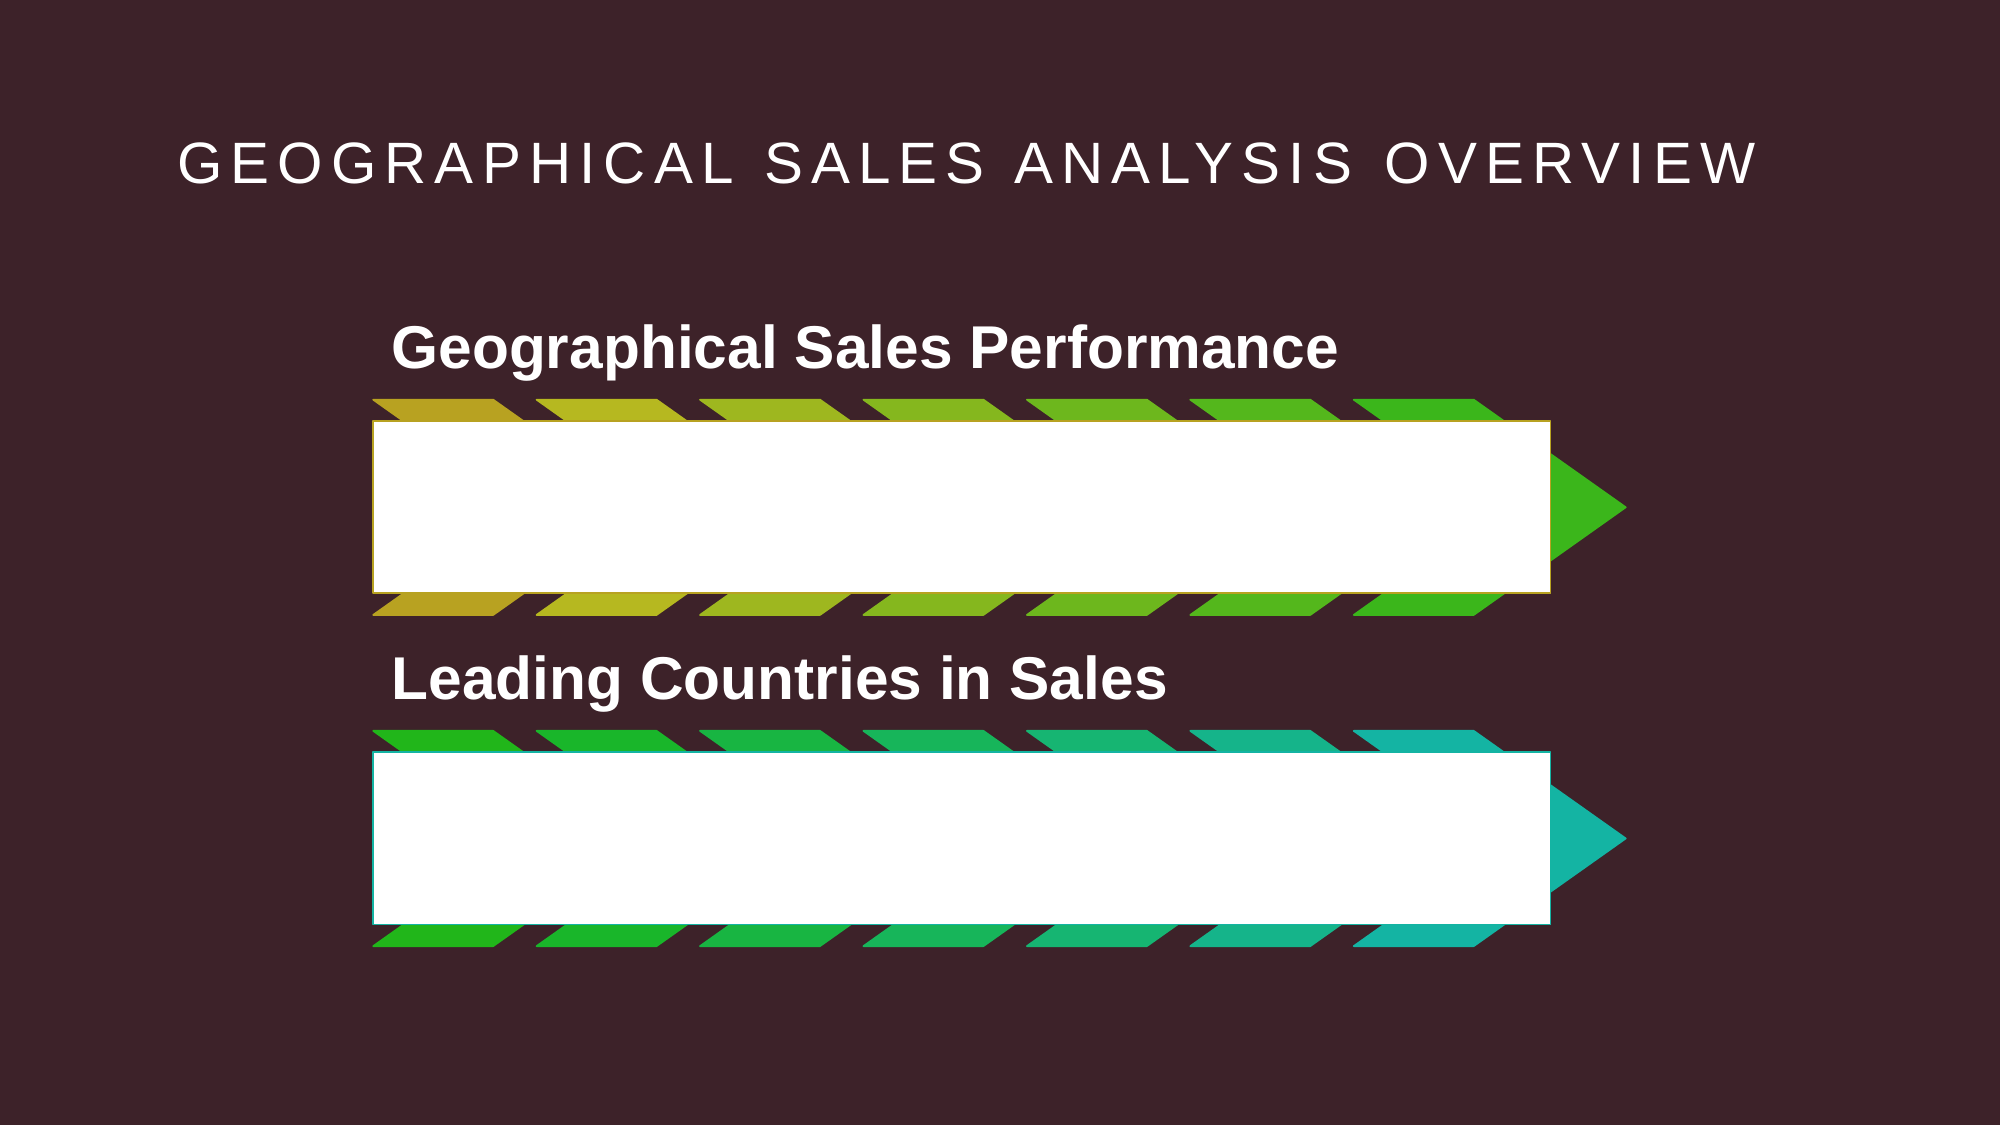

# Geographical Sales Analysis Overview
Geographical Sales Performance
Overview of geographical sales performance from 2020 to 2024.
Leading Countries in Sales
Focus on key countries that led in sales each year: United States, United Kingdom, Belgium, Germany.